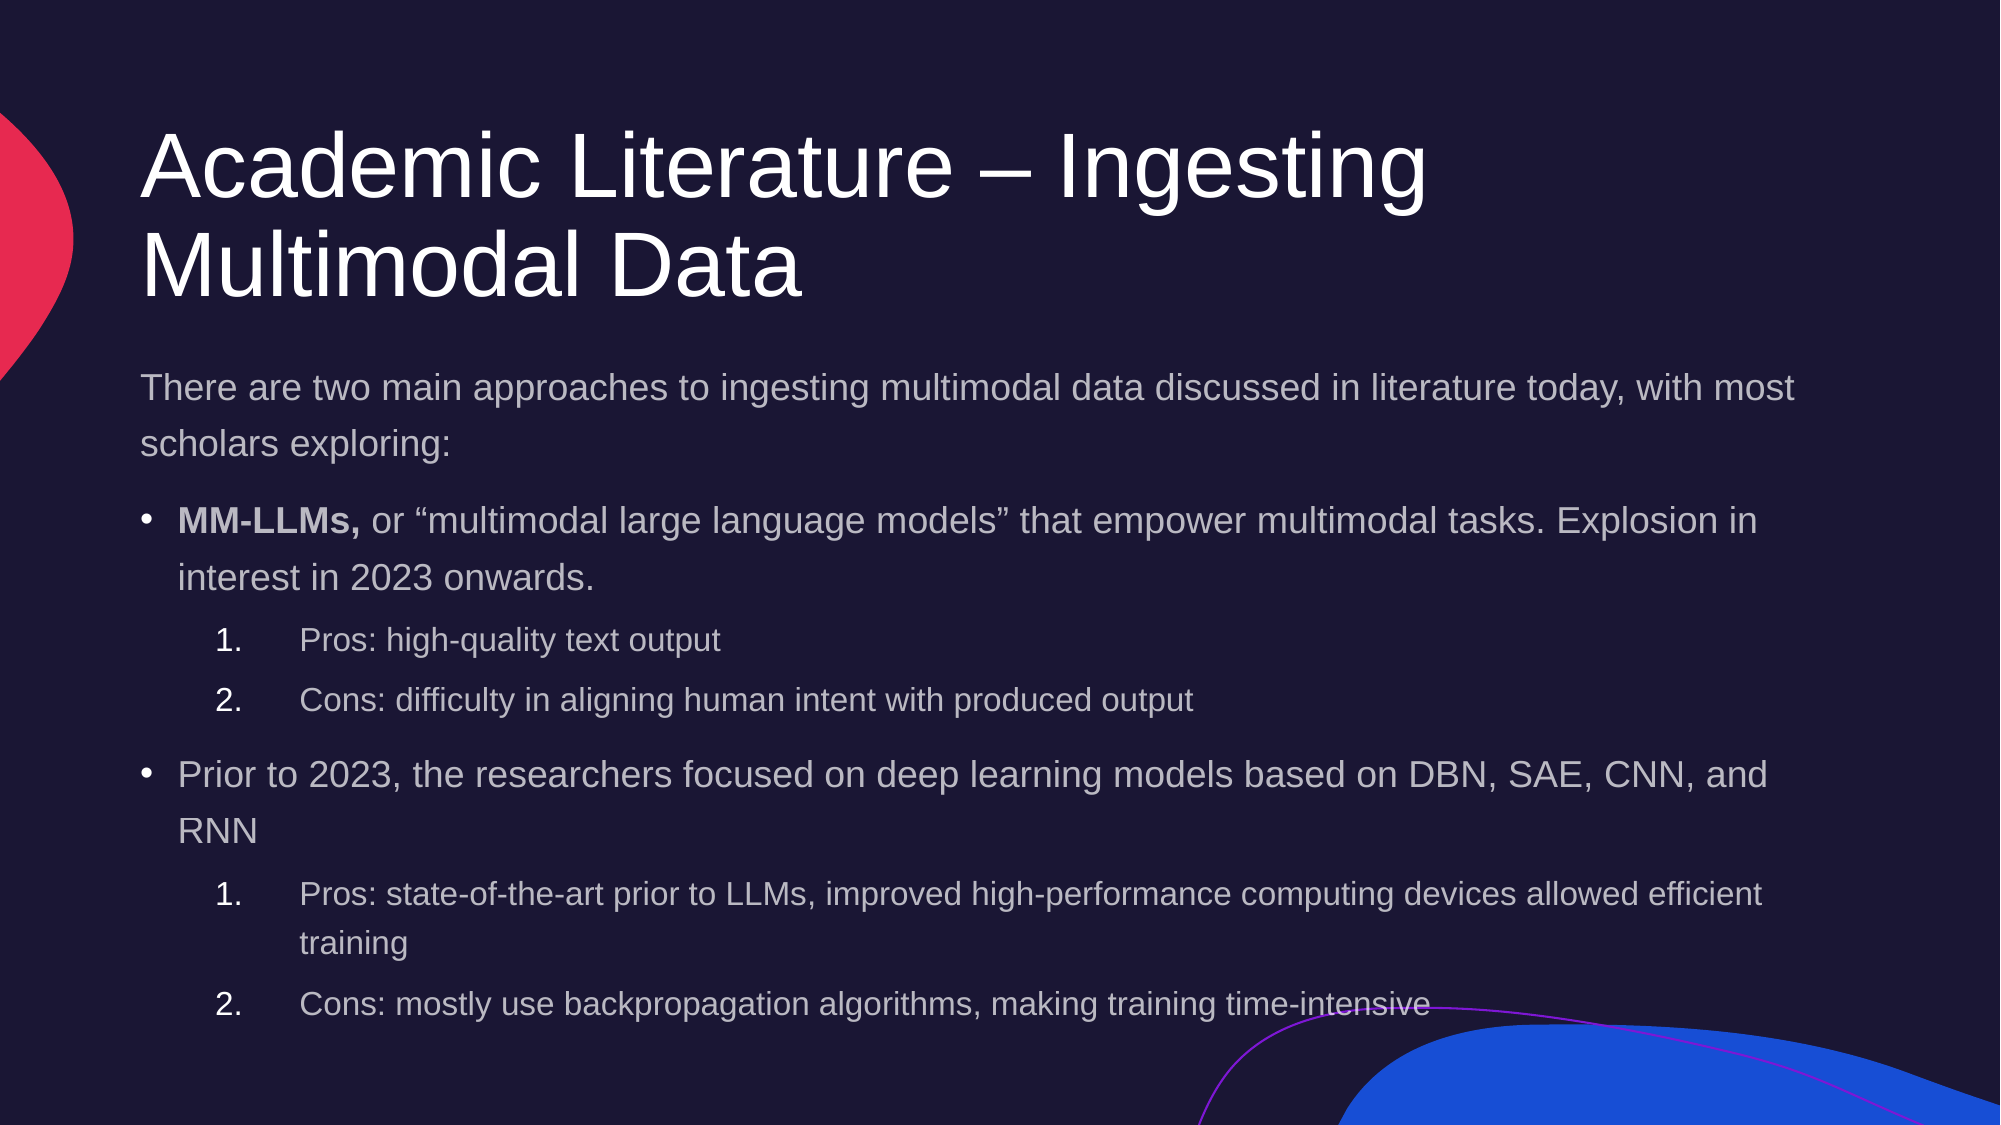

# Academic Literature – Ingesting Multimodal Data
There are two main approaches to ingesting multimodal data discussed in literature today, with most scholars exploring:
MM-LLMs, or “multimodal large language models” that empower multimodal tasks. Explosion in interest in 2023 onwards.
Pros: high-quality text output
Cons: difficulty in aligning human intent with produced output
Prior to 2023, the researchers focused on deep learning models based on DBN, SAE, CNN, and RNN
Pros: state-of-the-art prior to LLMs, improved high-performance computing devices allowed efficient training
Cons: mostly use backpropagation algorithms, making training time-intensive